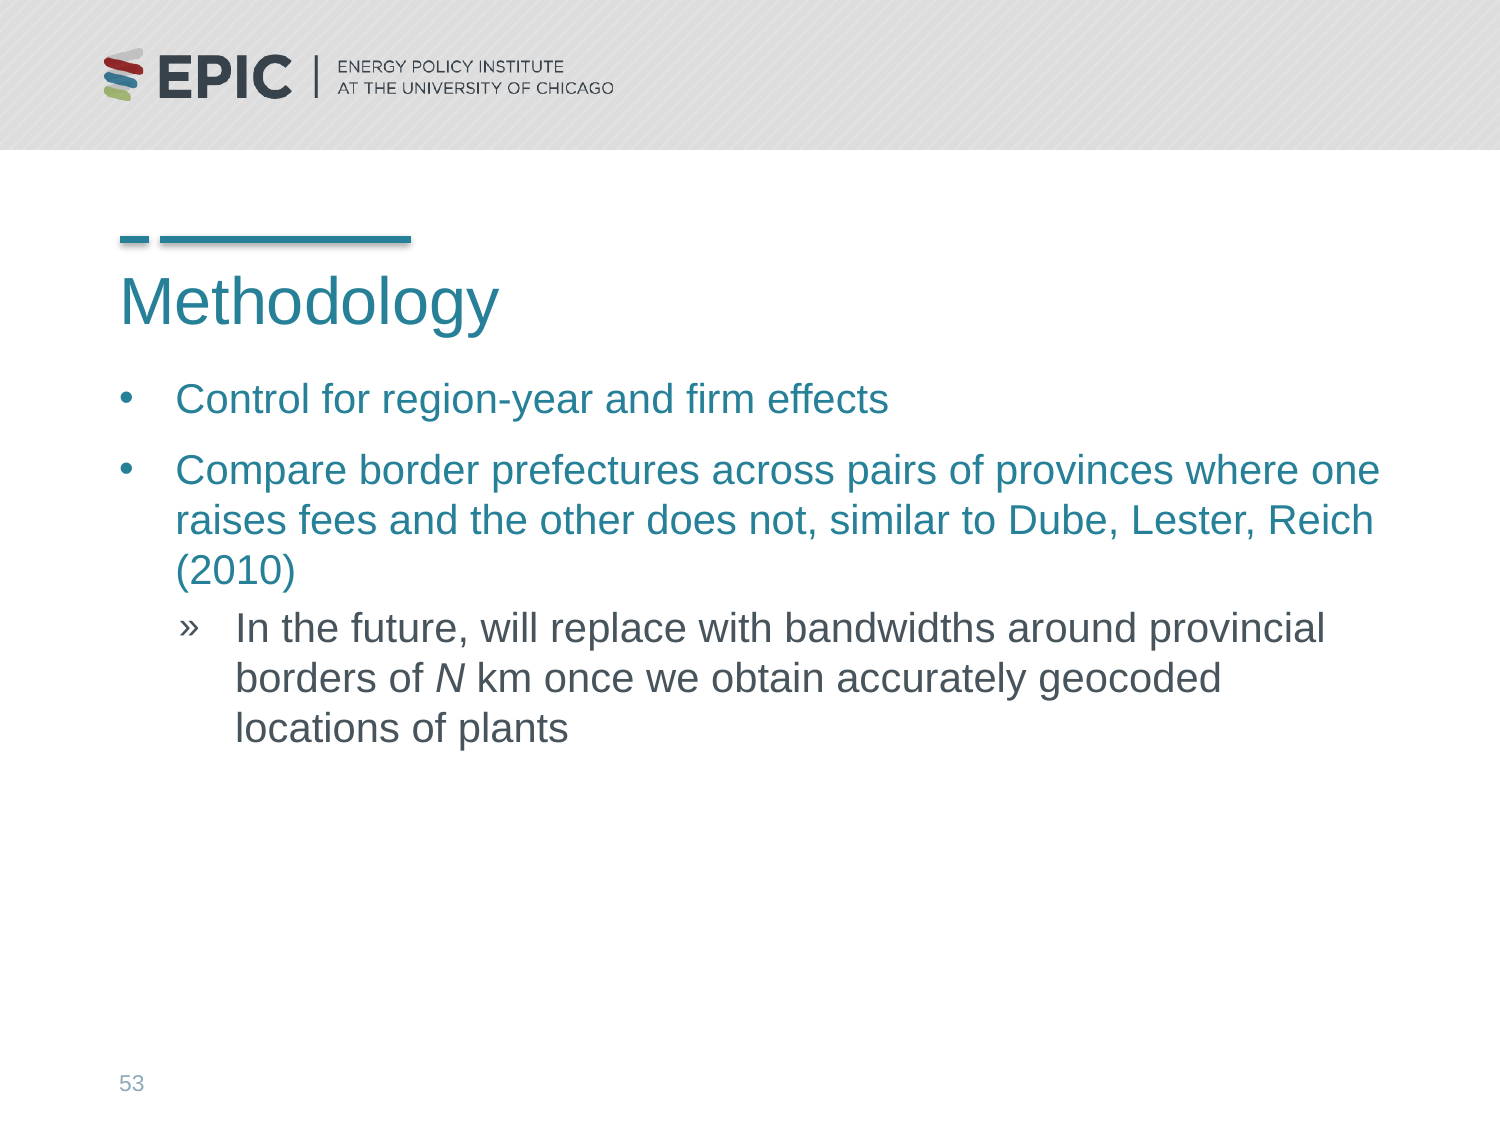

# Methodology
Control for region-year and firm effects
Compare border prefectures across pairs of provinces where one raises fees and the other does not, similar to Dube, Lester, Reich (2010)
In the future, will replace with bandwidths around provincial borders of N km once we obtain accurately geocoded locations of plants

53